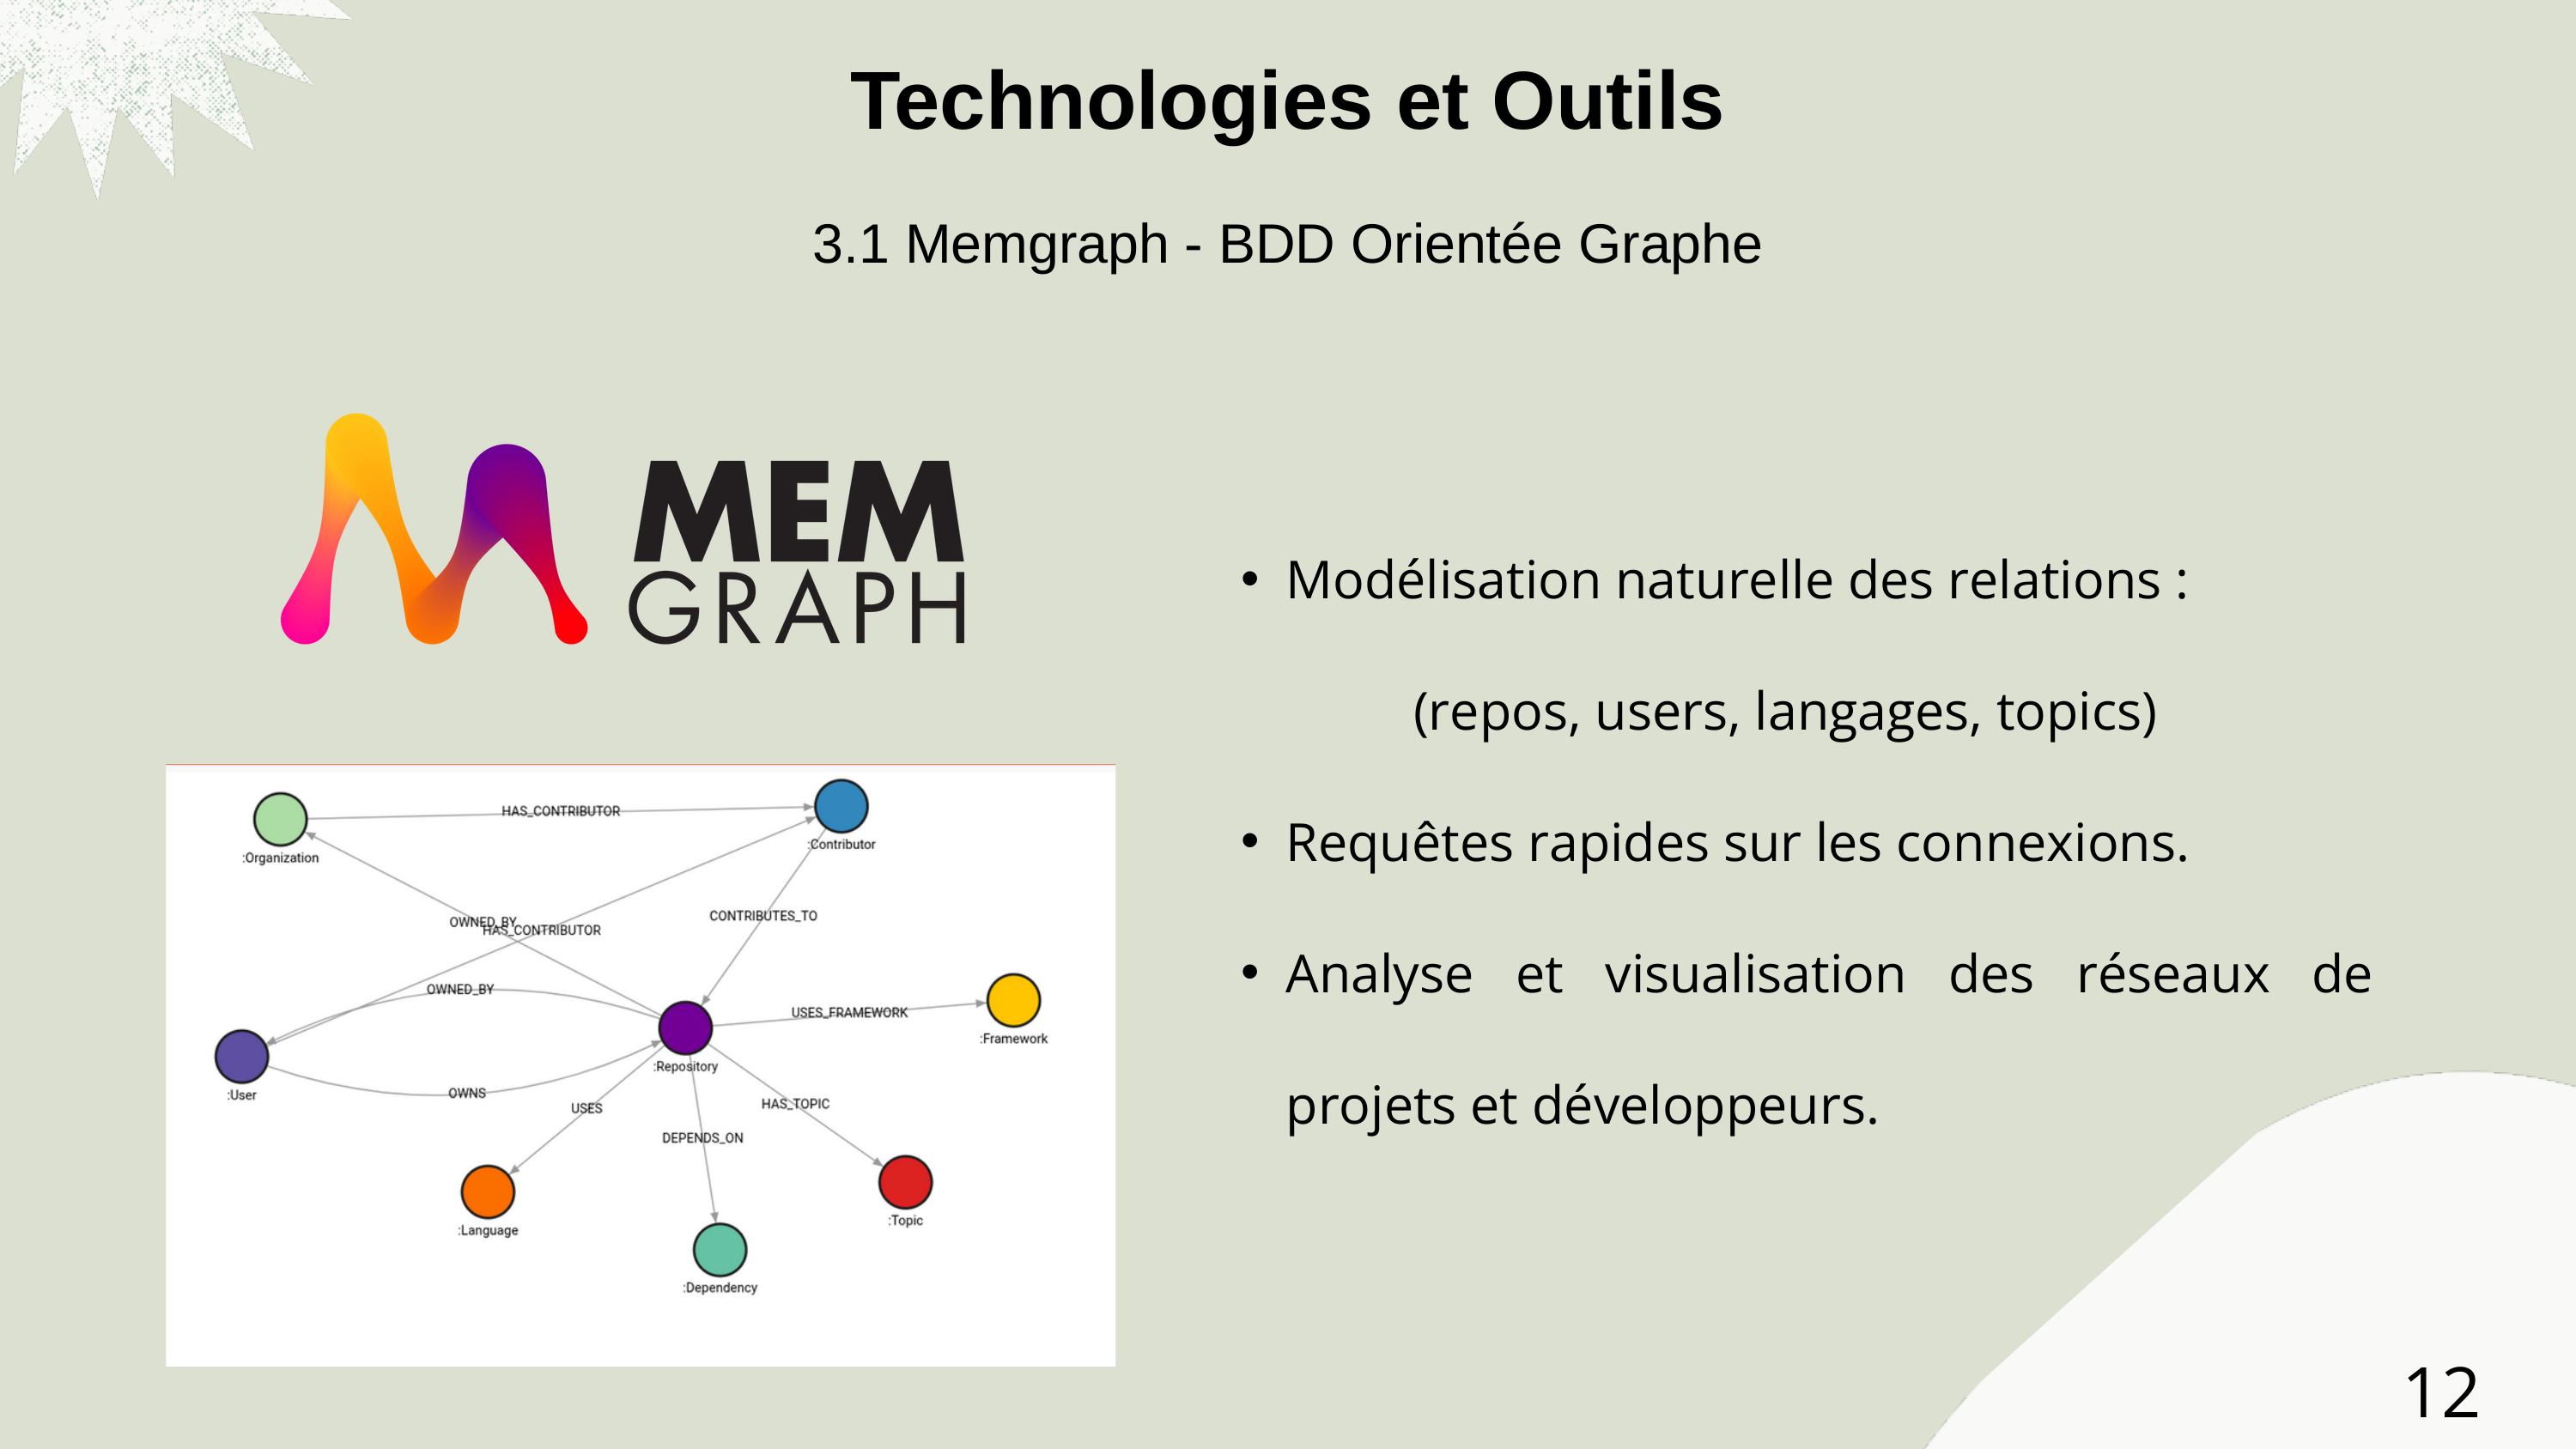

Technologies et Outils

3.1 Memgraph - BDD Orientée Graphe

Modélisation naturelle des relations :
(repos, users, langages, topics)
Requêtes rapides sur les connexions.
Analyse et visualisation des réseaux de projets et développeurs.

12